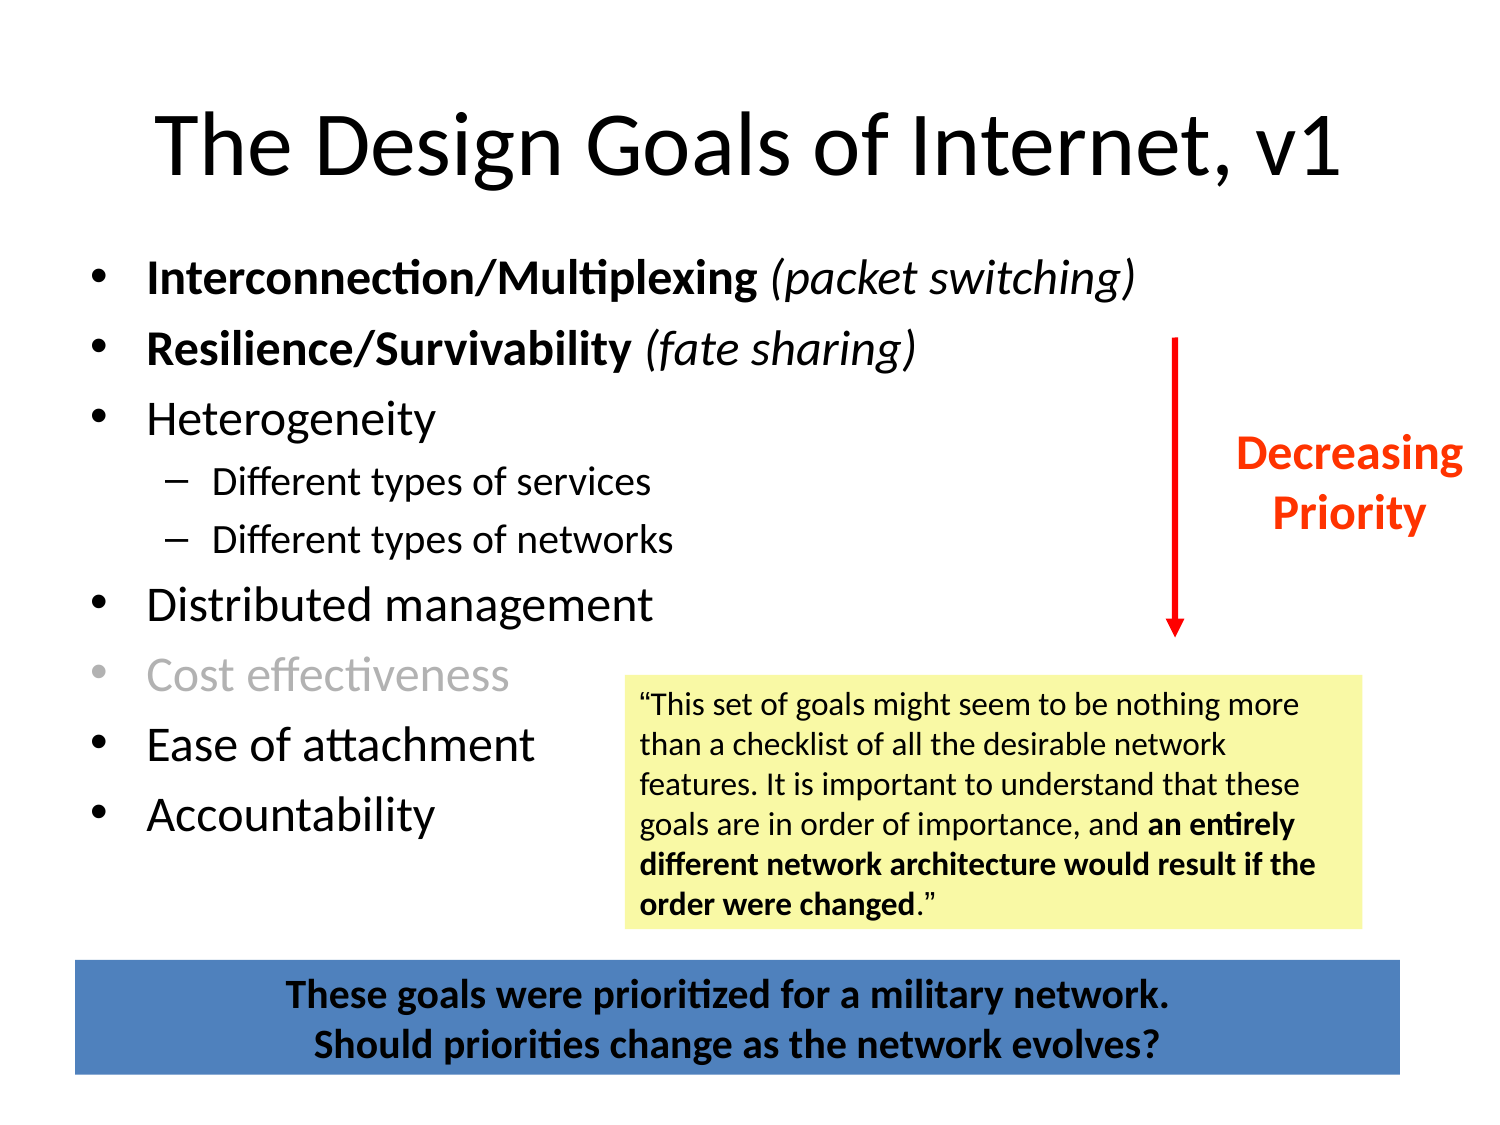

# The Design Goals of Internet, v1
Interconnection/Multiplexing (packet switching)
Resilience/Survivability (fate sharing)
Heterogeneity
Different types of services
Different types of networks
Distributed management
Cost effectiveness
Ease of attachment
Accountability

Decreasing
Priority
“This set of goals might seem to be nothing more than a checklist of all the desirable network features. It is important to understand that these goals are in order of importance, and an entirely different network architecture would result if the order were changed.”
These goals were prioritized for a military network.
Should priorities change as the network evolves?